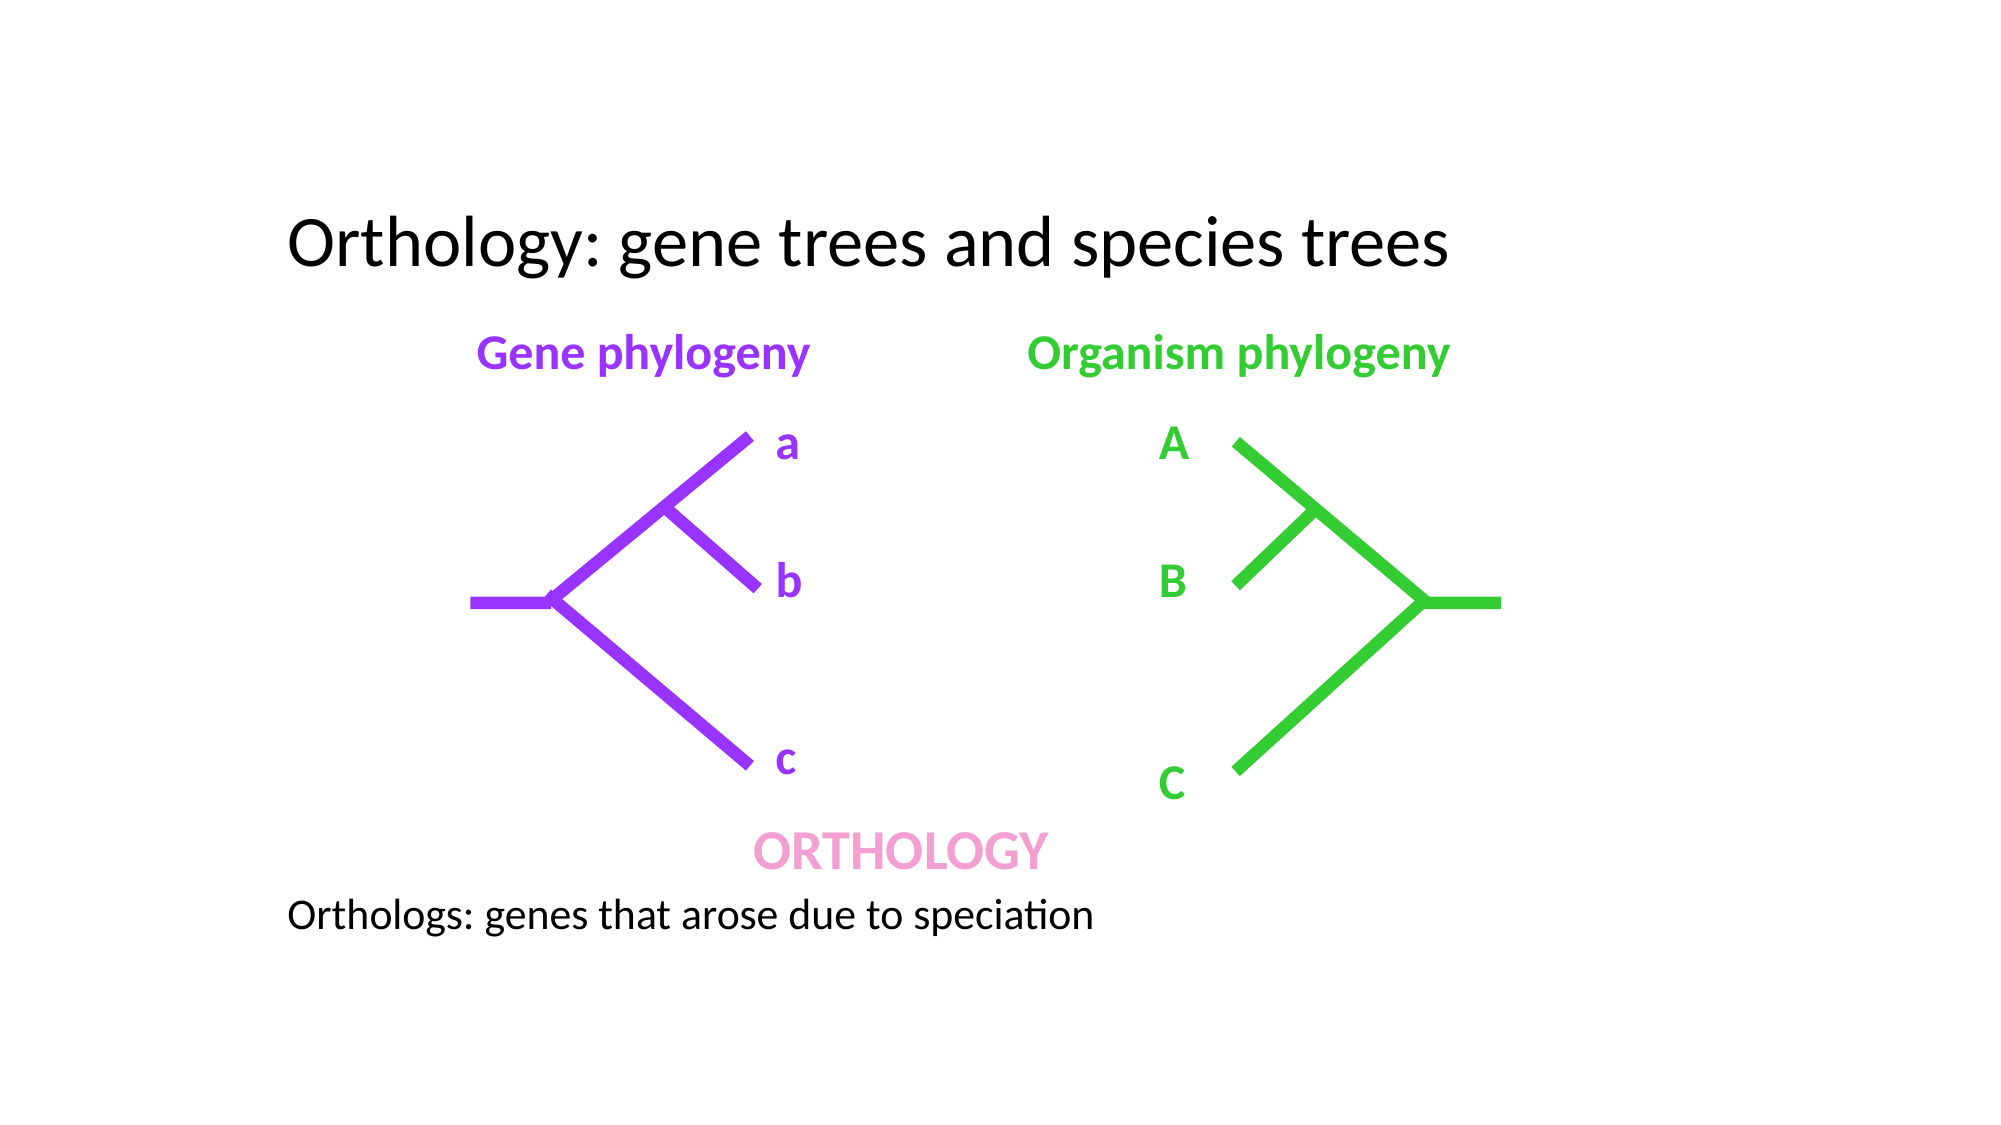

# Orthology: gene trees and species trees
Gene phylogeny
a

b

c
Organism phylogeny
A

B

C
ORTHOLOGY
Orthologs: genes that arose due to speciation